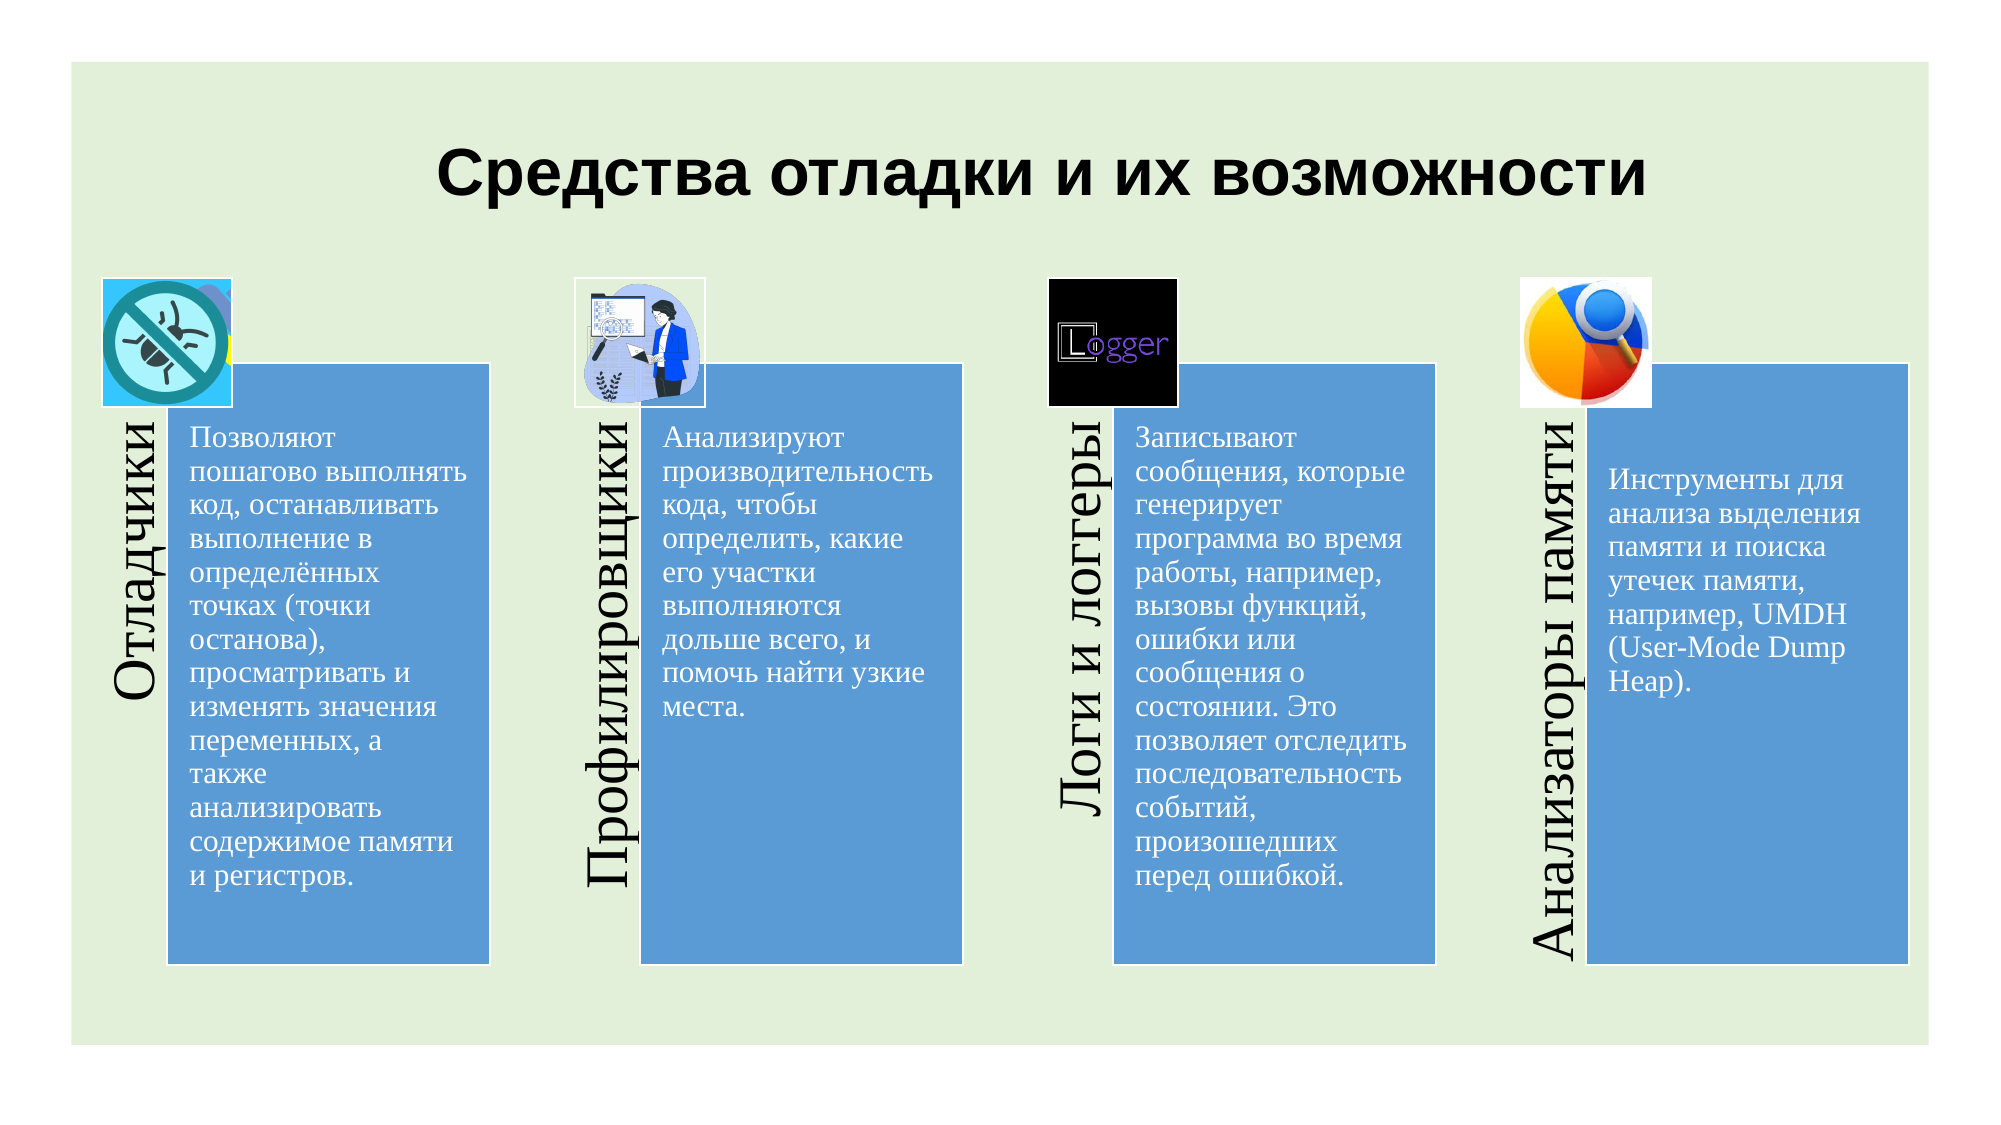

# Средства отладки и их возможности
Отладчики
Позволяют пошагово выполнять код, останавливать выполнение в определённых точках (точки останова), просматривать и изменять значения переменных, а также анализировать содержимое памяти и регистров.
Профилировщики
Анализируют производительность кода, чтобы определить, какие его участки выполняются дольше всего, и помочь найти узкие места.
Логи и логгеры
Записывают сообщения, которые генерирует программа во время работы, например, вызовы функций, ошибки или сообщения о состоянии. Это позволяет отследить последовательность событий, произошедших перед ошибкой.
Анализаторы памяти

Инструменты для анализа выделения памяти и поиска утечек памяти, например, UMDH (User-Mode Dump Heap).